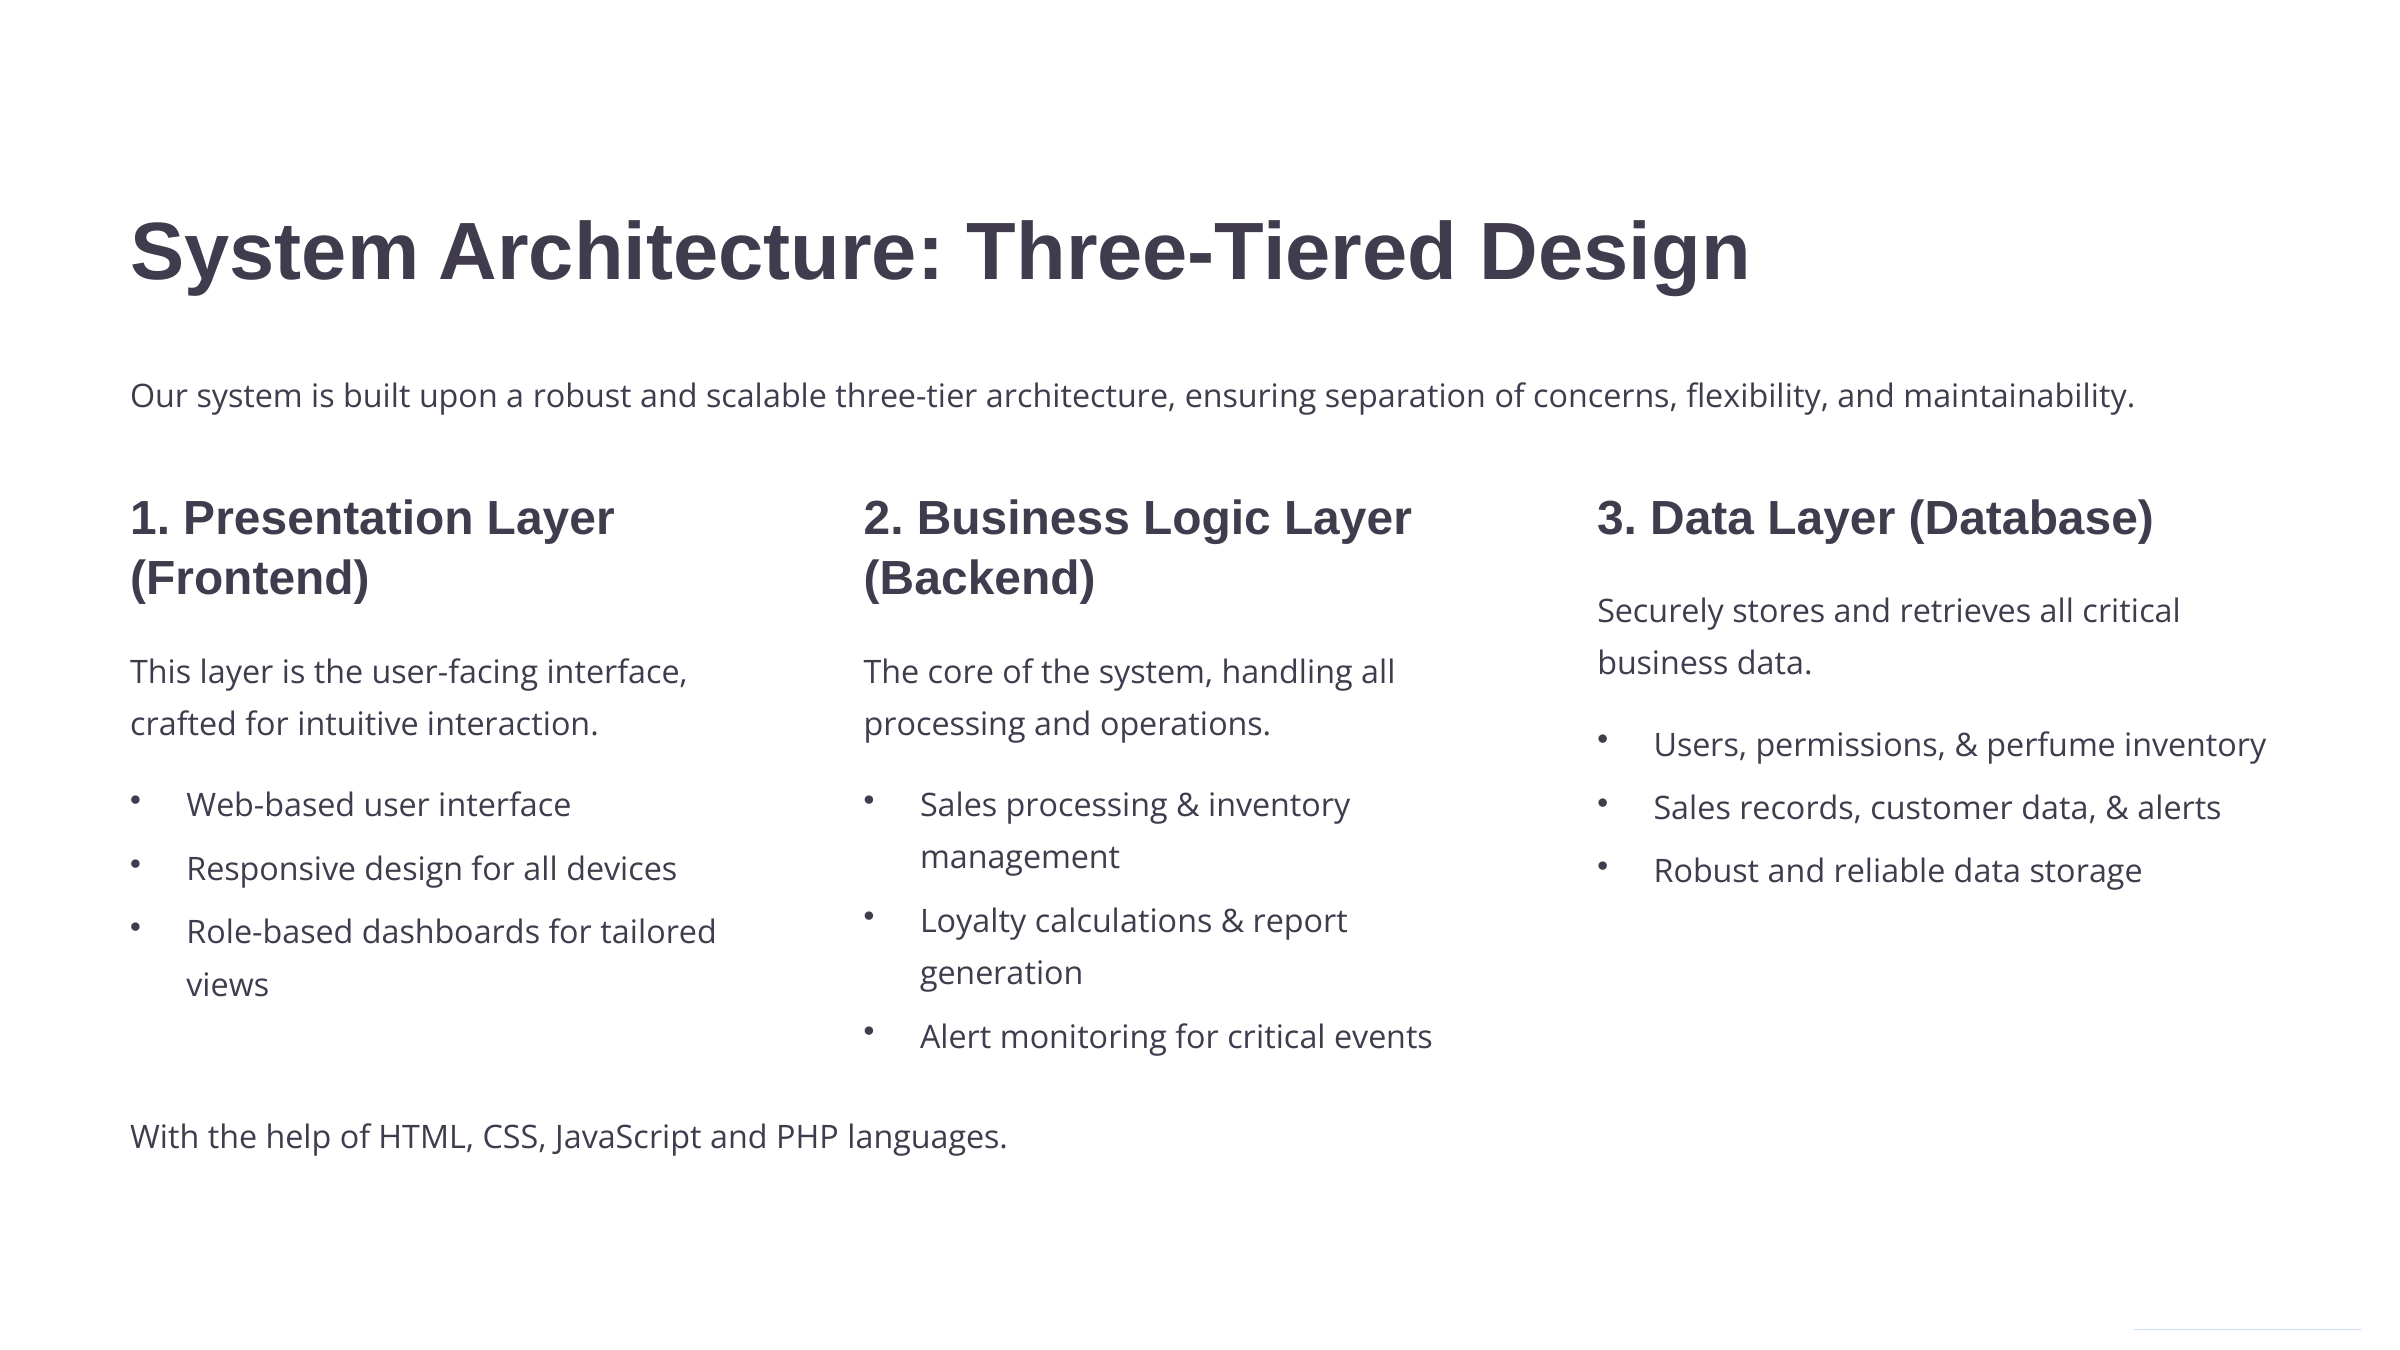

System Architecture: Three-Tiered Design
Our system is built upon a robust and scalable three-tier architecture, ensuring separation of concerns, flexibility, and maintainability.
1. Presentation Layer (Frontend)
2. Business Logic Layer (Backend)
3. Data Layer (Database)
Securely stores and retrieves all critical business data.
This layer is the user-facing interface, crafted for intuitive interaction.
The core of the system, handling all processing and operations.
Users, permissions, & perfume inventory
Web-based user interface
Sales processing & inventory management
Sales records, customer data, & alerts
Responsive design for all devices
Robust and reliable data storage
Loyalty calculations & report generation
Role-based dashboards for tailored views
Alert monitoring for critical events
With the help of HTML, CSS, JavaScript and PHP languages.